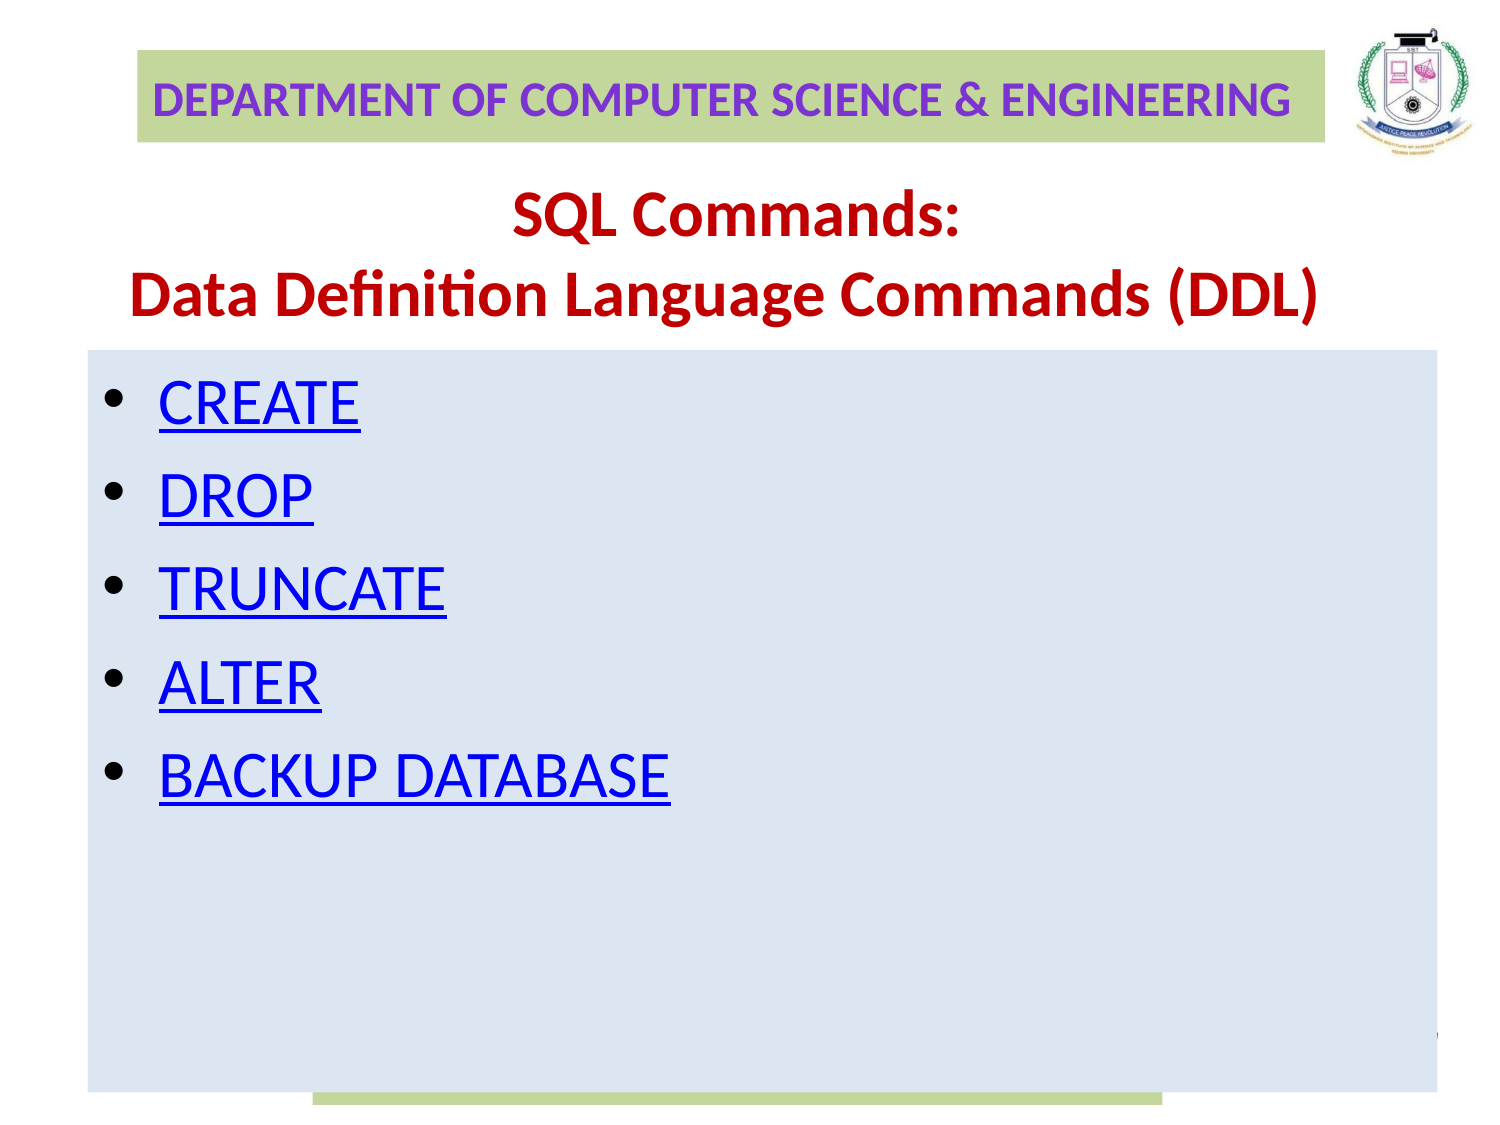

SQL Commands:
 Data Definition Language Commands (DDL)
CREATE
DROP
TRUNCATE
ALTER
BACKUP DATABASE